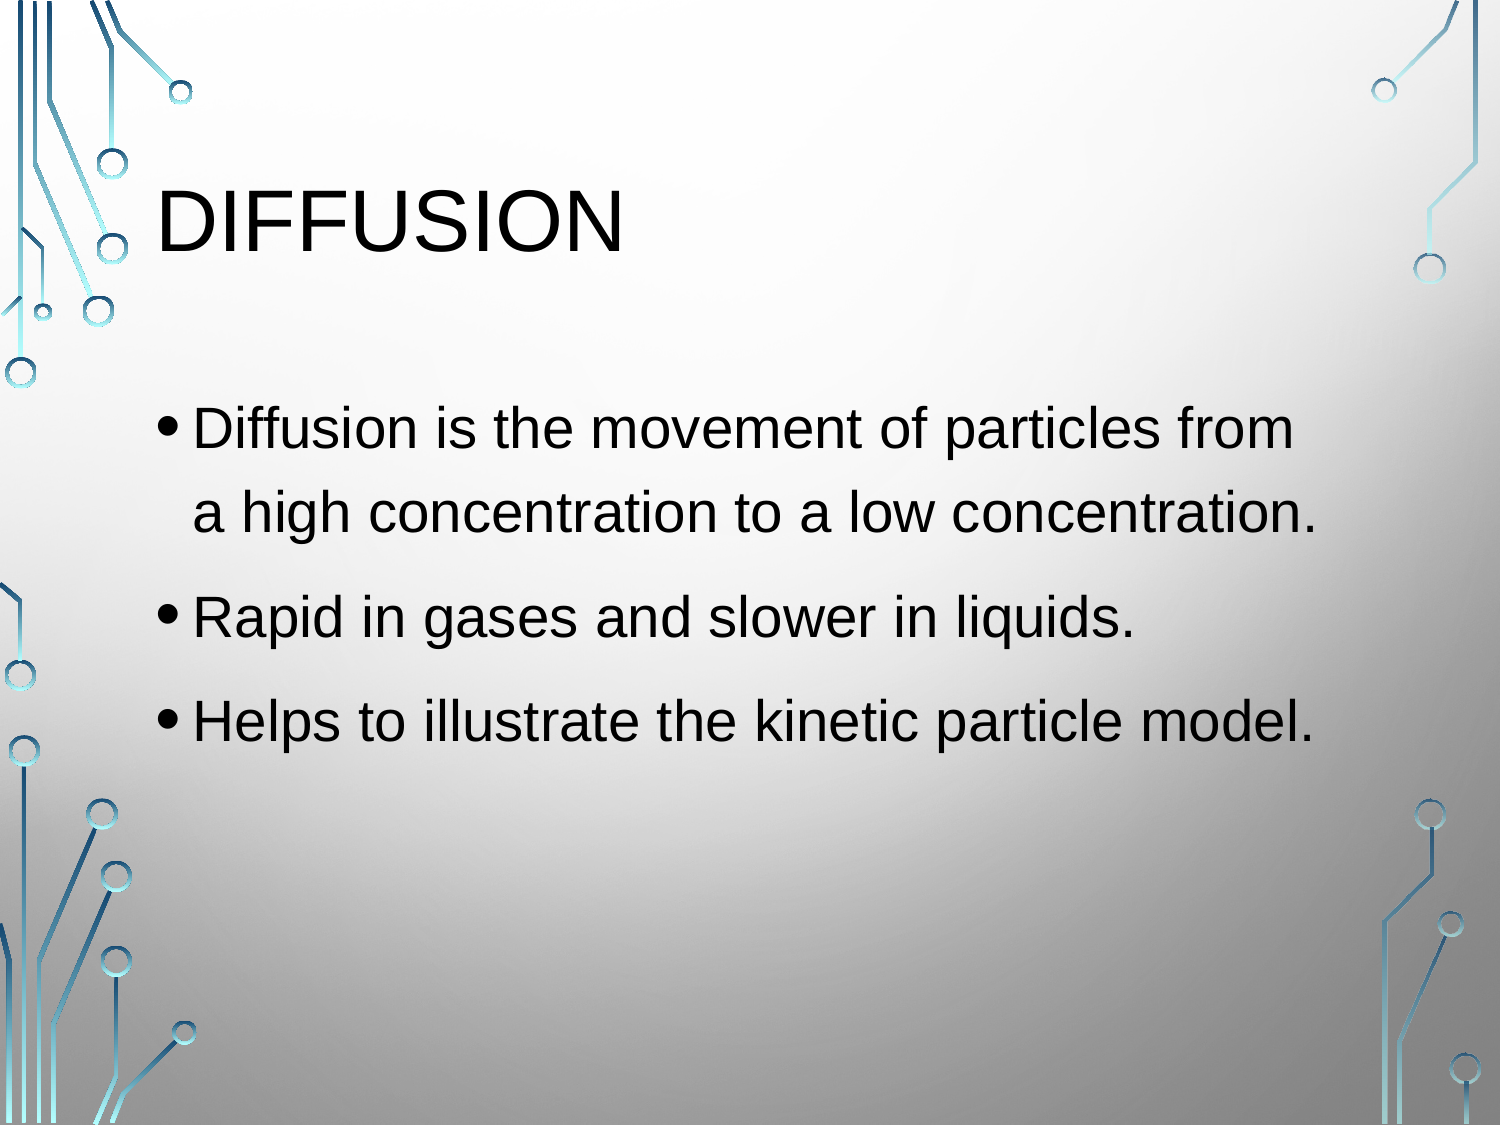

# Diffusion
Diffusion is the movement of particles from a high concentration to a low concentration.
Rapid in gases and slower in liquids.
Helps to illustrate the kinetic particle model.